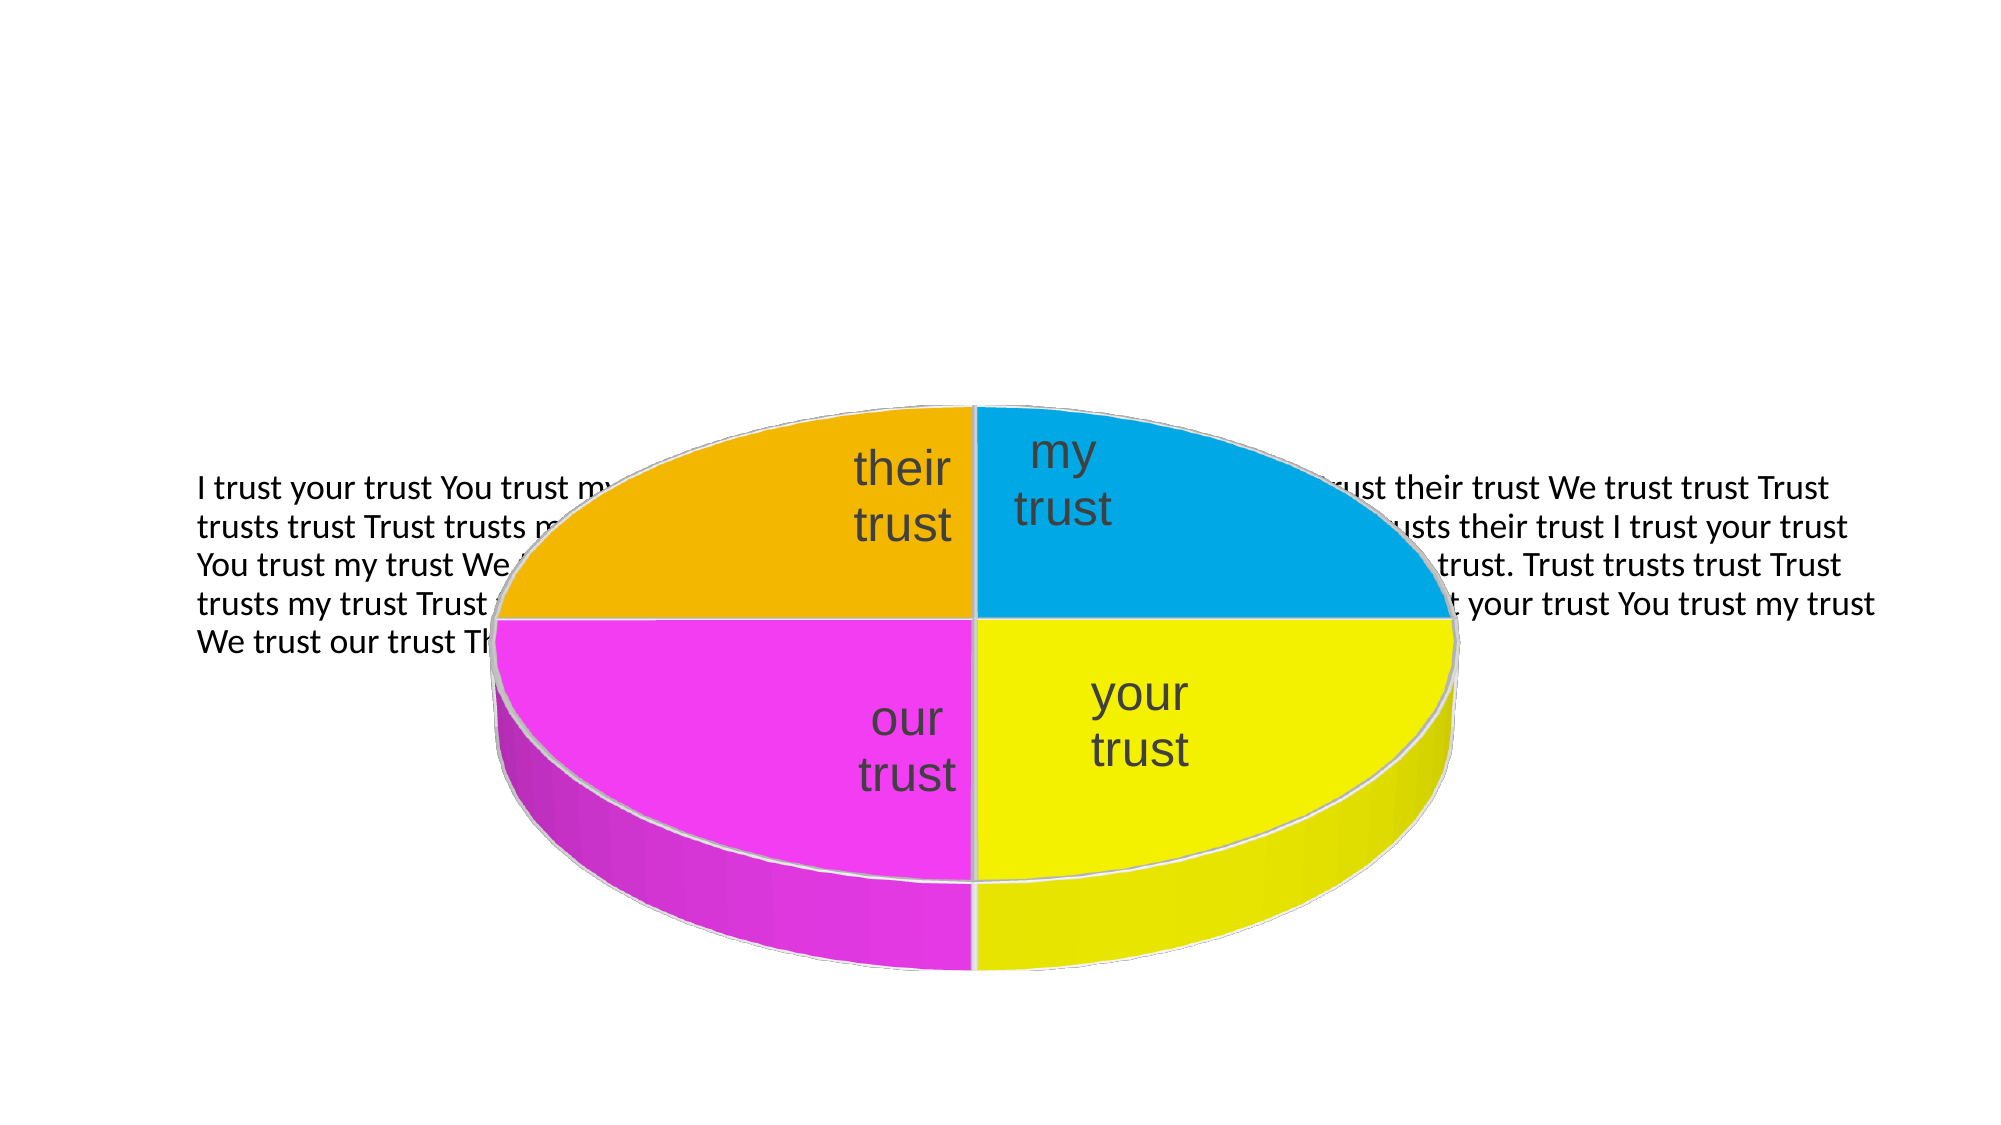

[unsupported chart]

# I trust your trust You trust my trust We trust our trust They trust our trust We trust their trust We trust trust Trust trusts trust Trust trusts my trust Trust trusts your trust Trust trusts our trust Trust trusts their trust I trust your trust You trust my trust We trust our trust They trust our trust We trust their trust We trust trust. Trust trusts trust Trust trusts my trust Trust trusts your trust. Trust trusts our trust Trust trusts their trust I trust your trust You trust my trust We trust our trust They trust our trust We trust their trust We trust trust